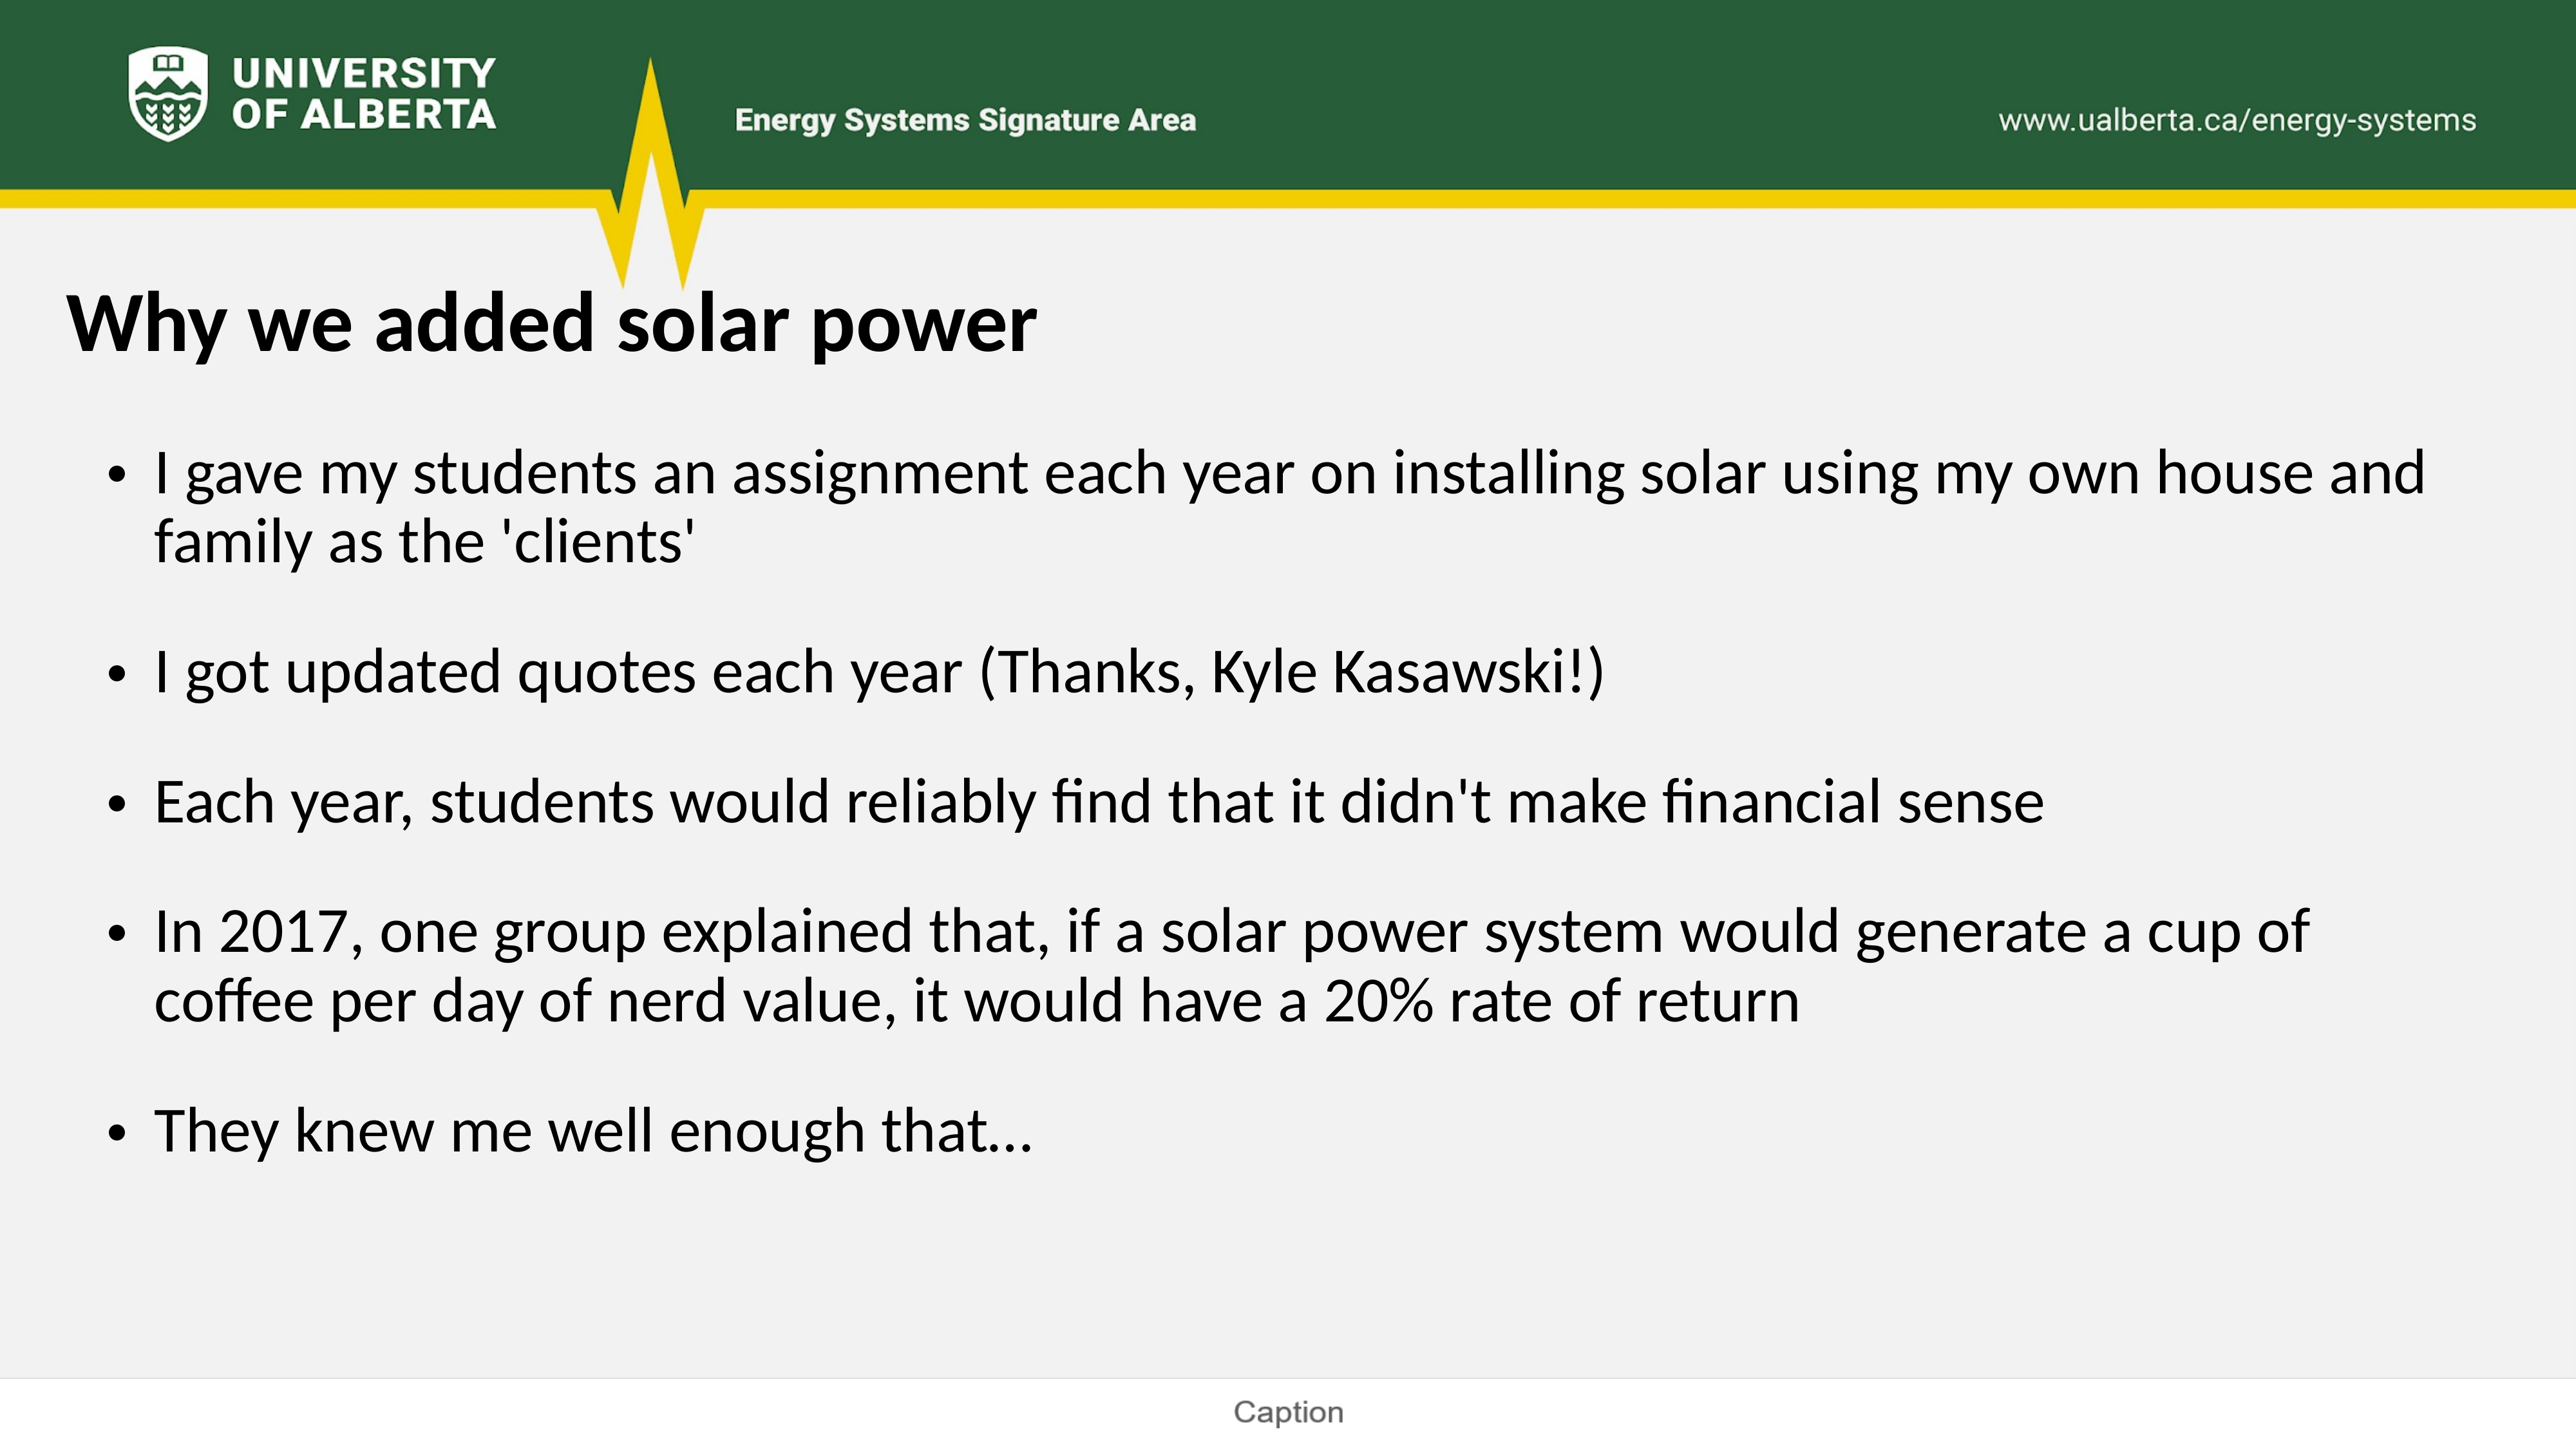

# Why we added solar power
I gave my students an assignment each year on installing solar using my own house and family as the 'clients'
I got updated quotes each year (Thanks, Kyle Kasawski!)
Each year, students would reliably find that it didn't make financial sense
In 2017, one group explained that, if a solar power system would generate a cup of coffee per day of nerd value, it would have a 20% rate of return
They knew me well enough that…